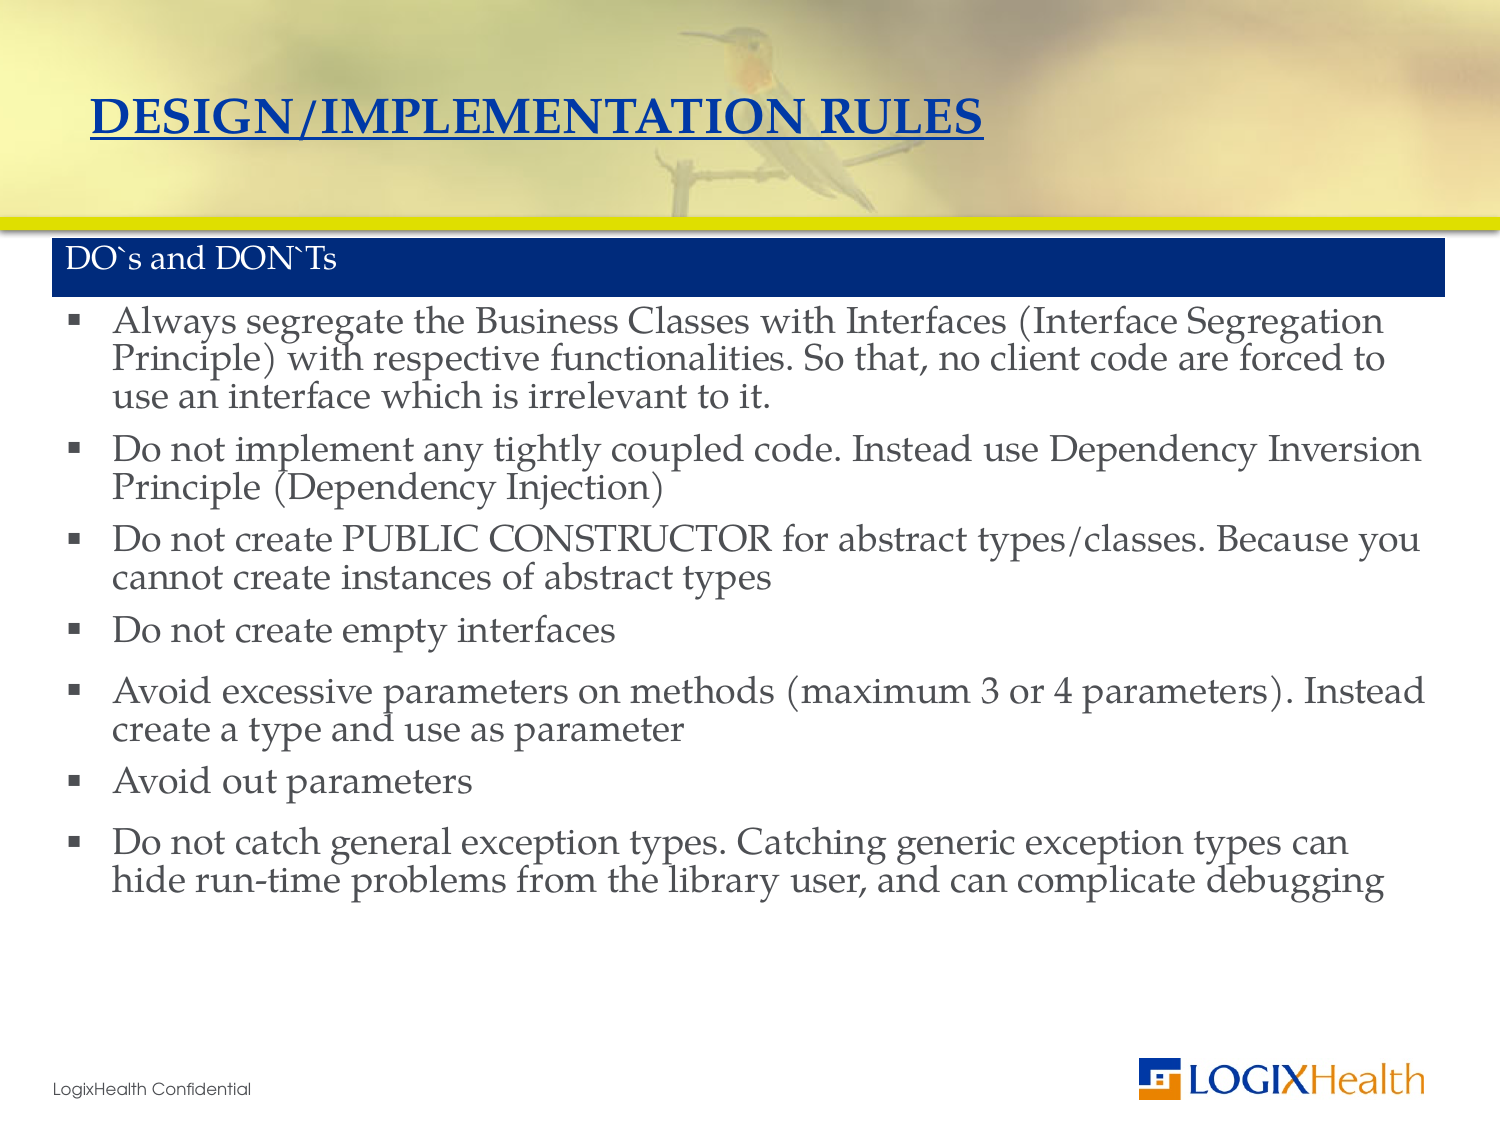

# Design/Implementation Rules
| DO`s and DON`Ts |
| --- |
| Always segregate the Business Classes with Interfaces (Interface Segregation Principle) with respective functionalities. So that, no client code are forced to use an interface which is irrelevant to it. |
| Do not implement any tightly coupled code. Instead use Dependency Inversion Principle (Dependency Injection) |
| Do not create PUBLIC CONSTRUCTOR for abstract types/classes. Because you cannot create instances of abstract types |
| Do not create empty interfaces |
| Avoid excessive parameters on methods (maximum 3 or 4 parameters). Instead create a type and use as parameter |
| Avoid out parameters |
| Do not catch general exception types. Catching generic exception types can hide run-time problems from the library user, and can complicate debugging |